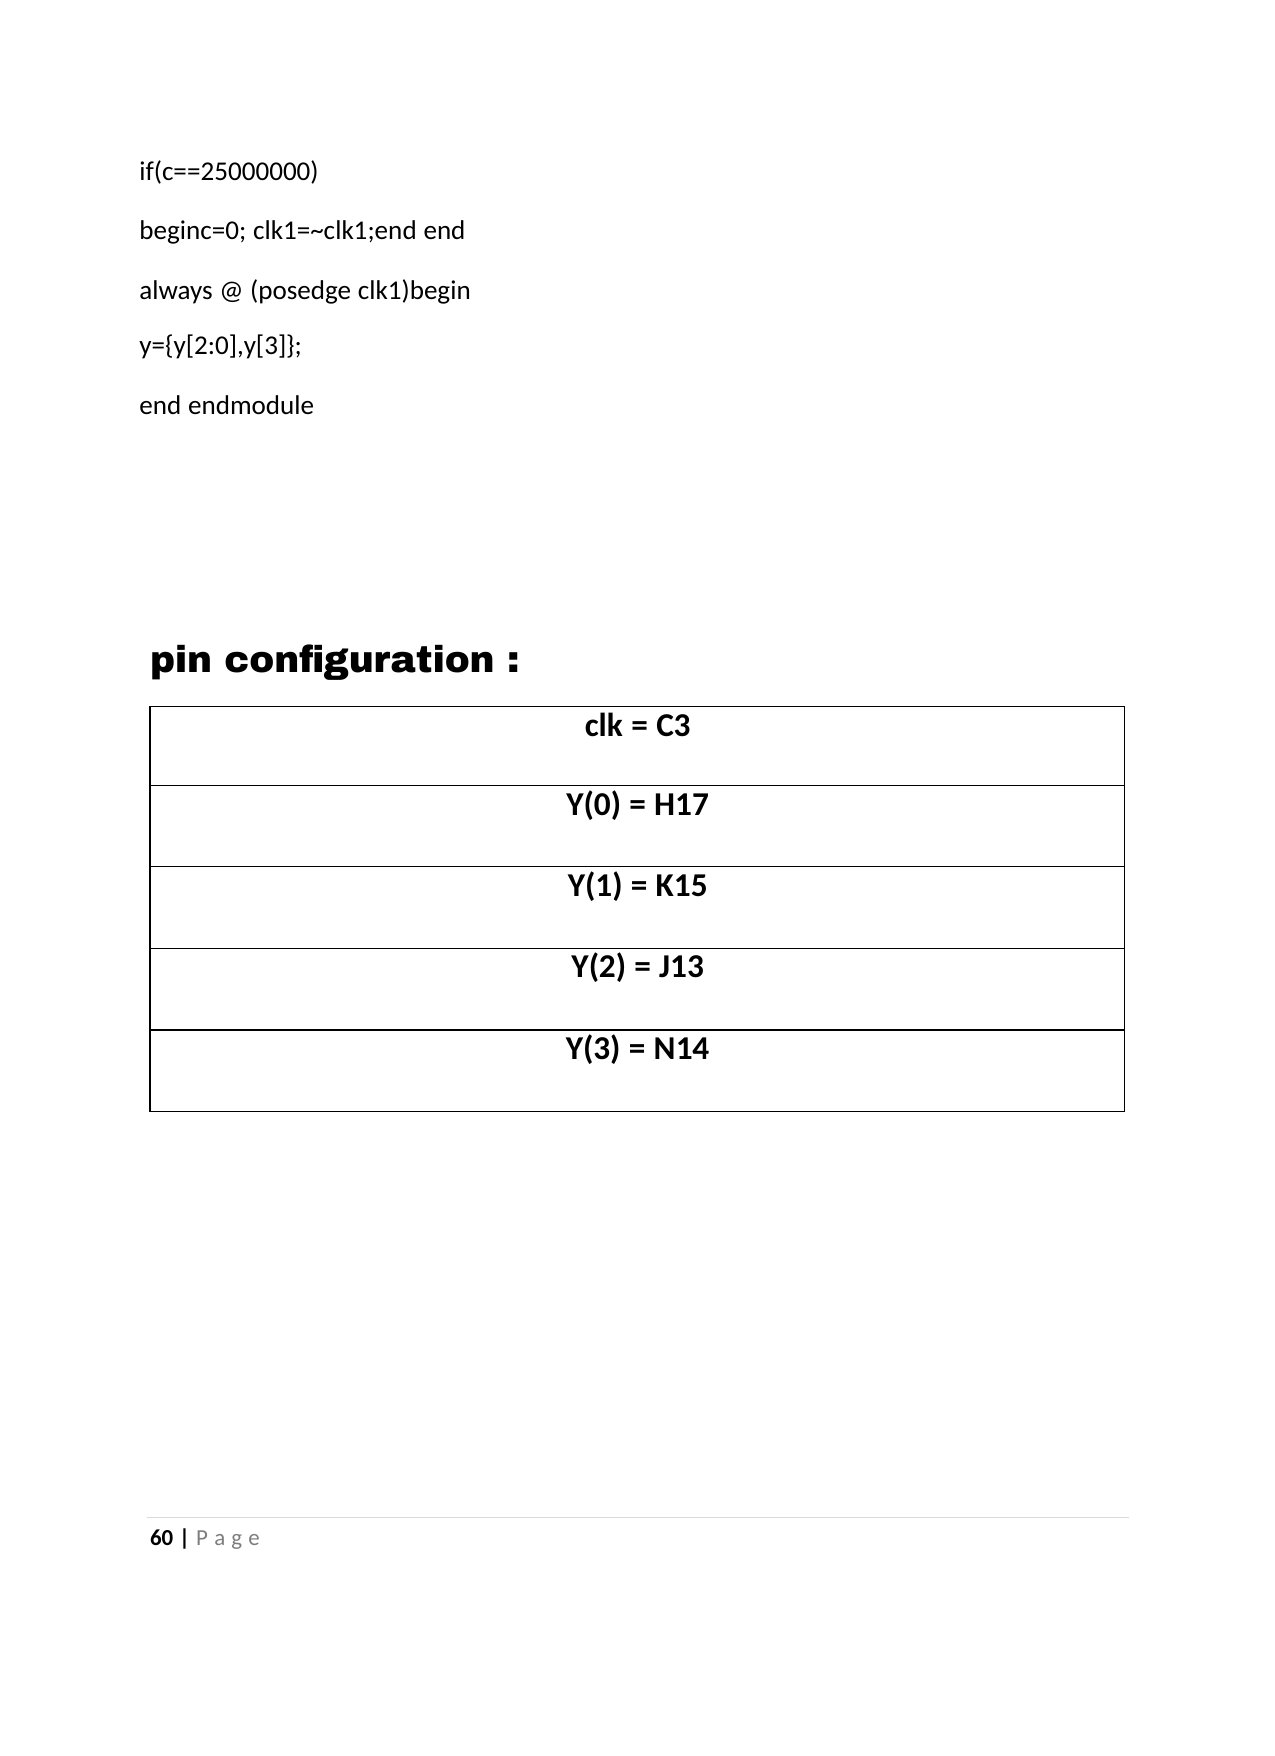

if(c==25000000)
beginc=0; clk1=~clk1;end end
always @ (posedge clk1)begin y={y[2:0],y[3]};

end endmodule
pin configuration :
| clk = C3 |
| --- |
| Y(0) = H17 |
| Y(1) = K15 |
| Y(2) = J13 |
| Y(3) = N14 |

60 | P a g e